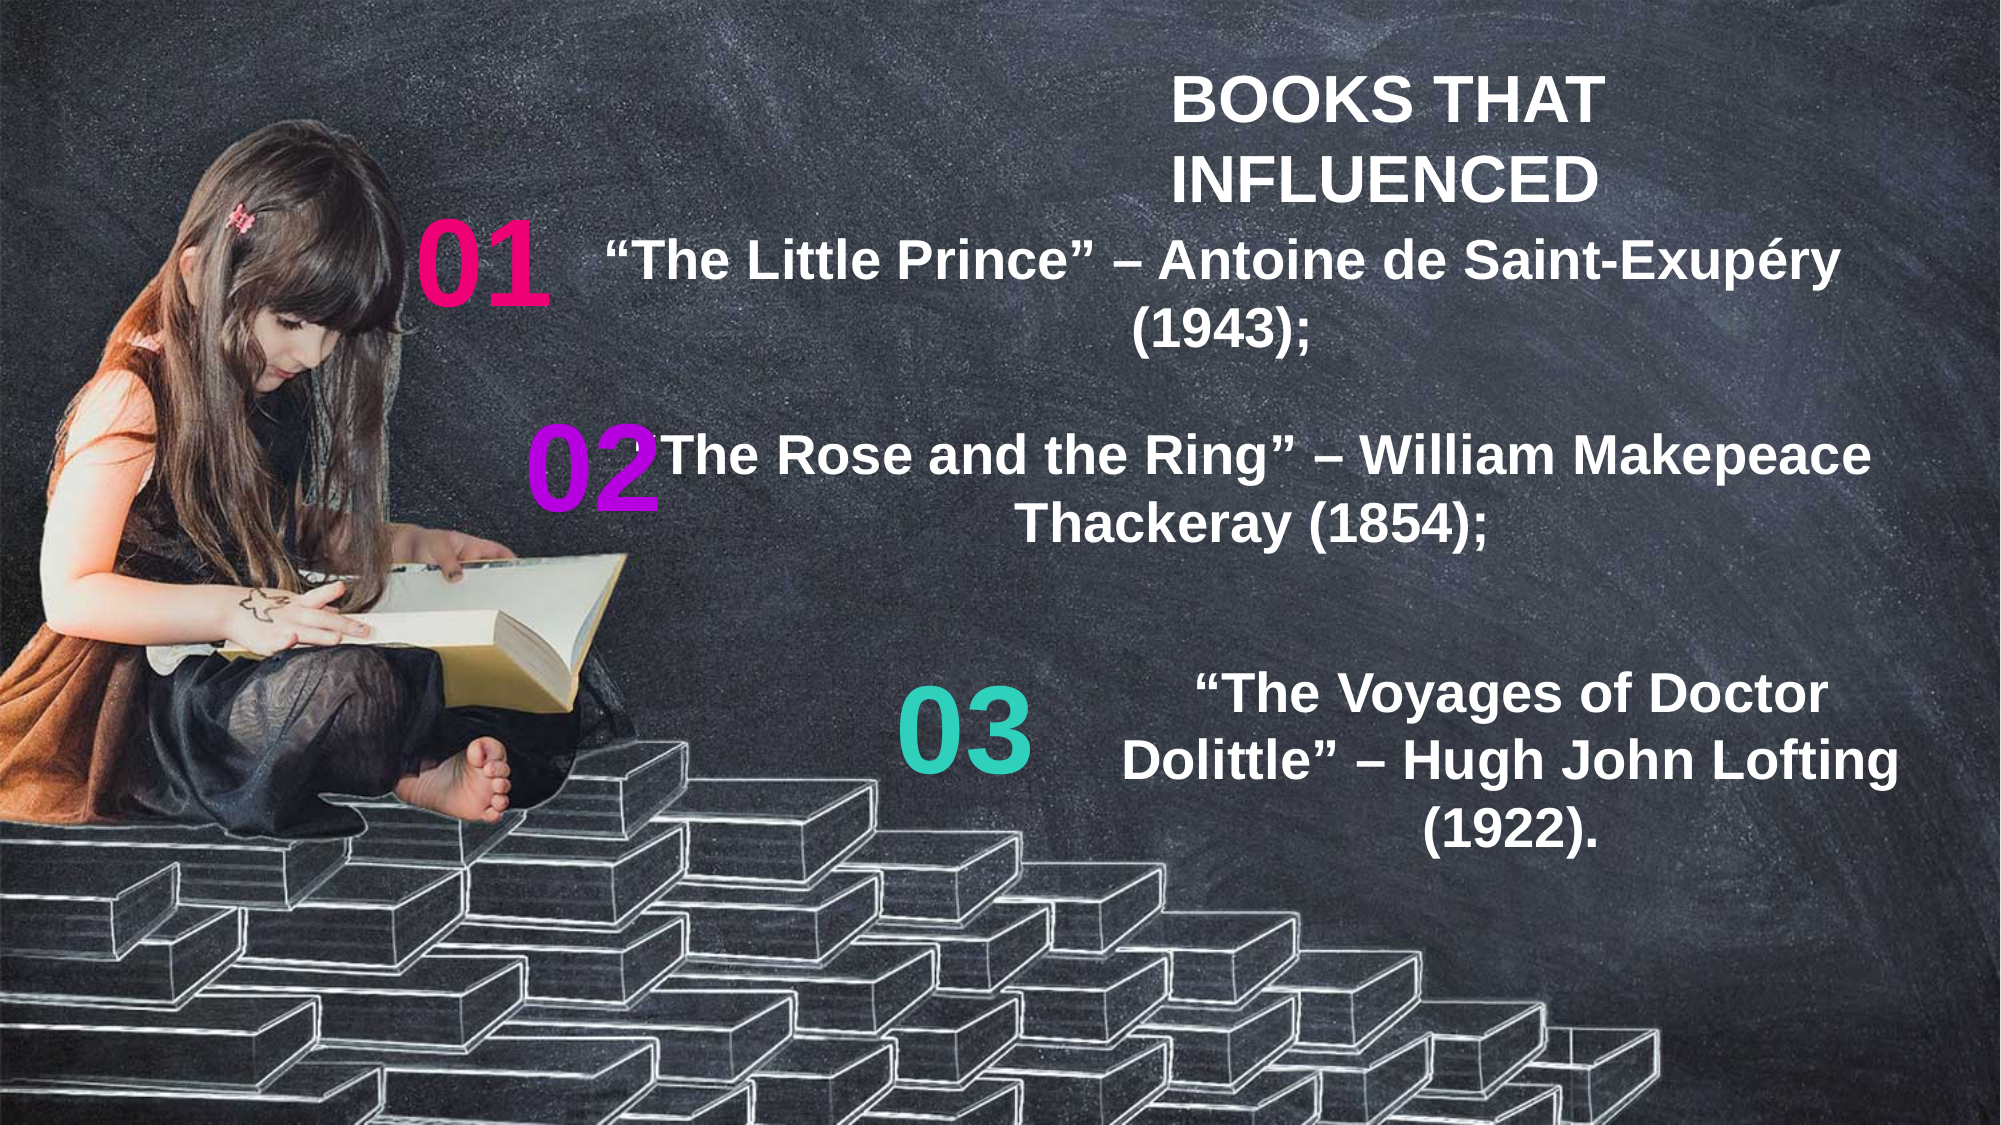

BOOKS THAT INFLUENCED
01
“The Little Prince” – Antoine de Saint-Exupéry (1943);
02
“The Rose and the Ring” – William Makepeace Thackeray (1854);
03
“The Voyages of Doctor Dolittle” – Hugh John Lofting (1922).